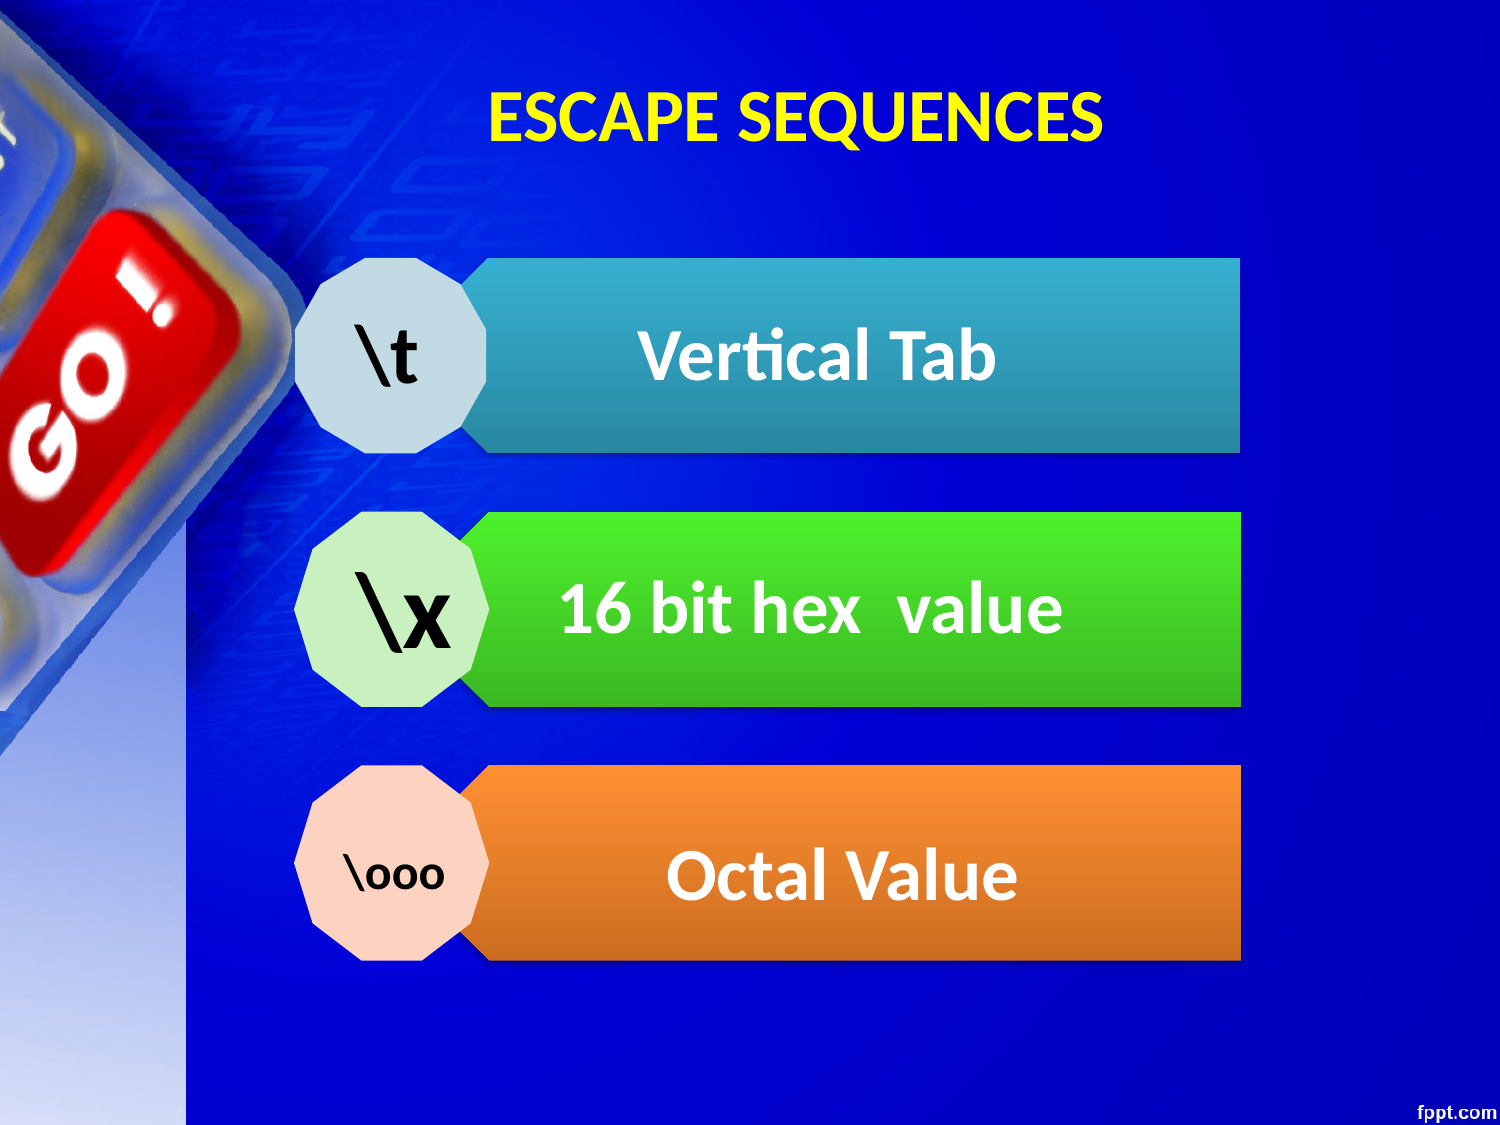

# ESCAPE SEQUENCES
Vertical Tab
16 bit hex  value
 Octal Value

\t
\x
\ooo